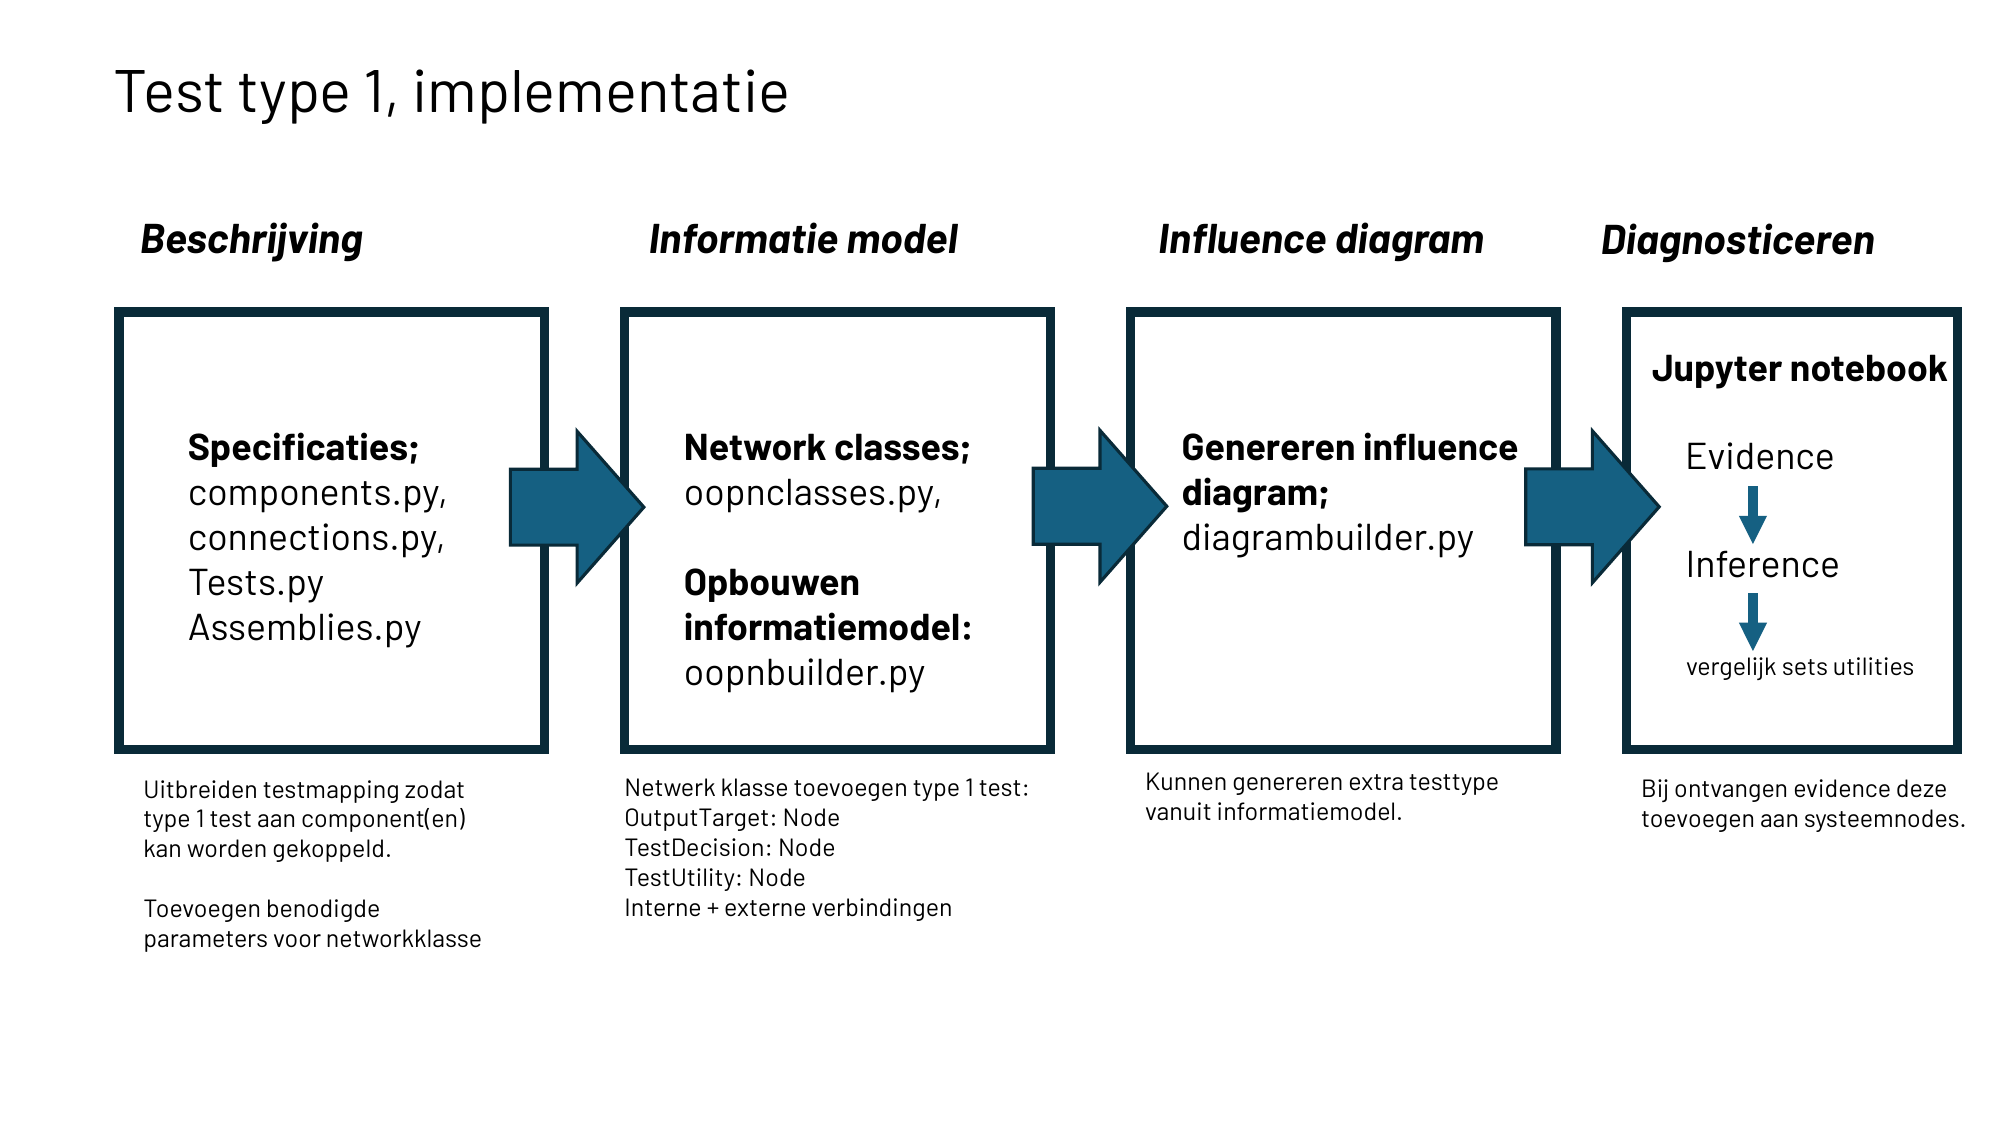

Test type 1, implementatie
Beschrijving
Informatie model
Influence diagram
Diagnosticeren

Jupyter notebook
Specificaties; components.py, connections.py,
Tests.py
Assemblies.py
Network classes; oopnclasses.py,

Opbouwen informatiemodel:
oopnbuilder.py
Genereren influence diagram; diagrambuilder.py
Evidence

Inference
vergelijk sets utilities
Kunnen genereren extra testtype vanuit informatiemodel.
Netwerk klasse toevoegen type 1 test:
OutputTarget: Node
TestDecision: Node
TestUtility: Node
Interne + externe verbindingen

Bij ontvangen evidence deze toevoegen aan systeemnodes.
Uitbreiden testmapping zodat type 1 test aan component(en) kan worden gekoppeld.

Toevoegen benodigde parameters voor networkklasse